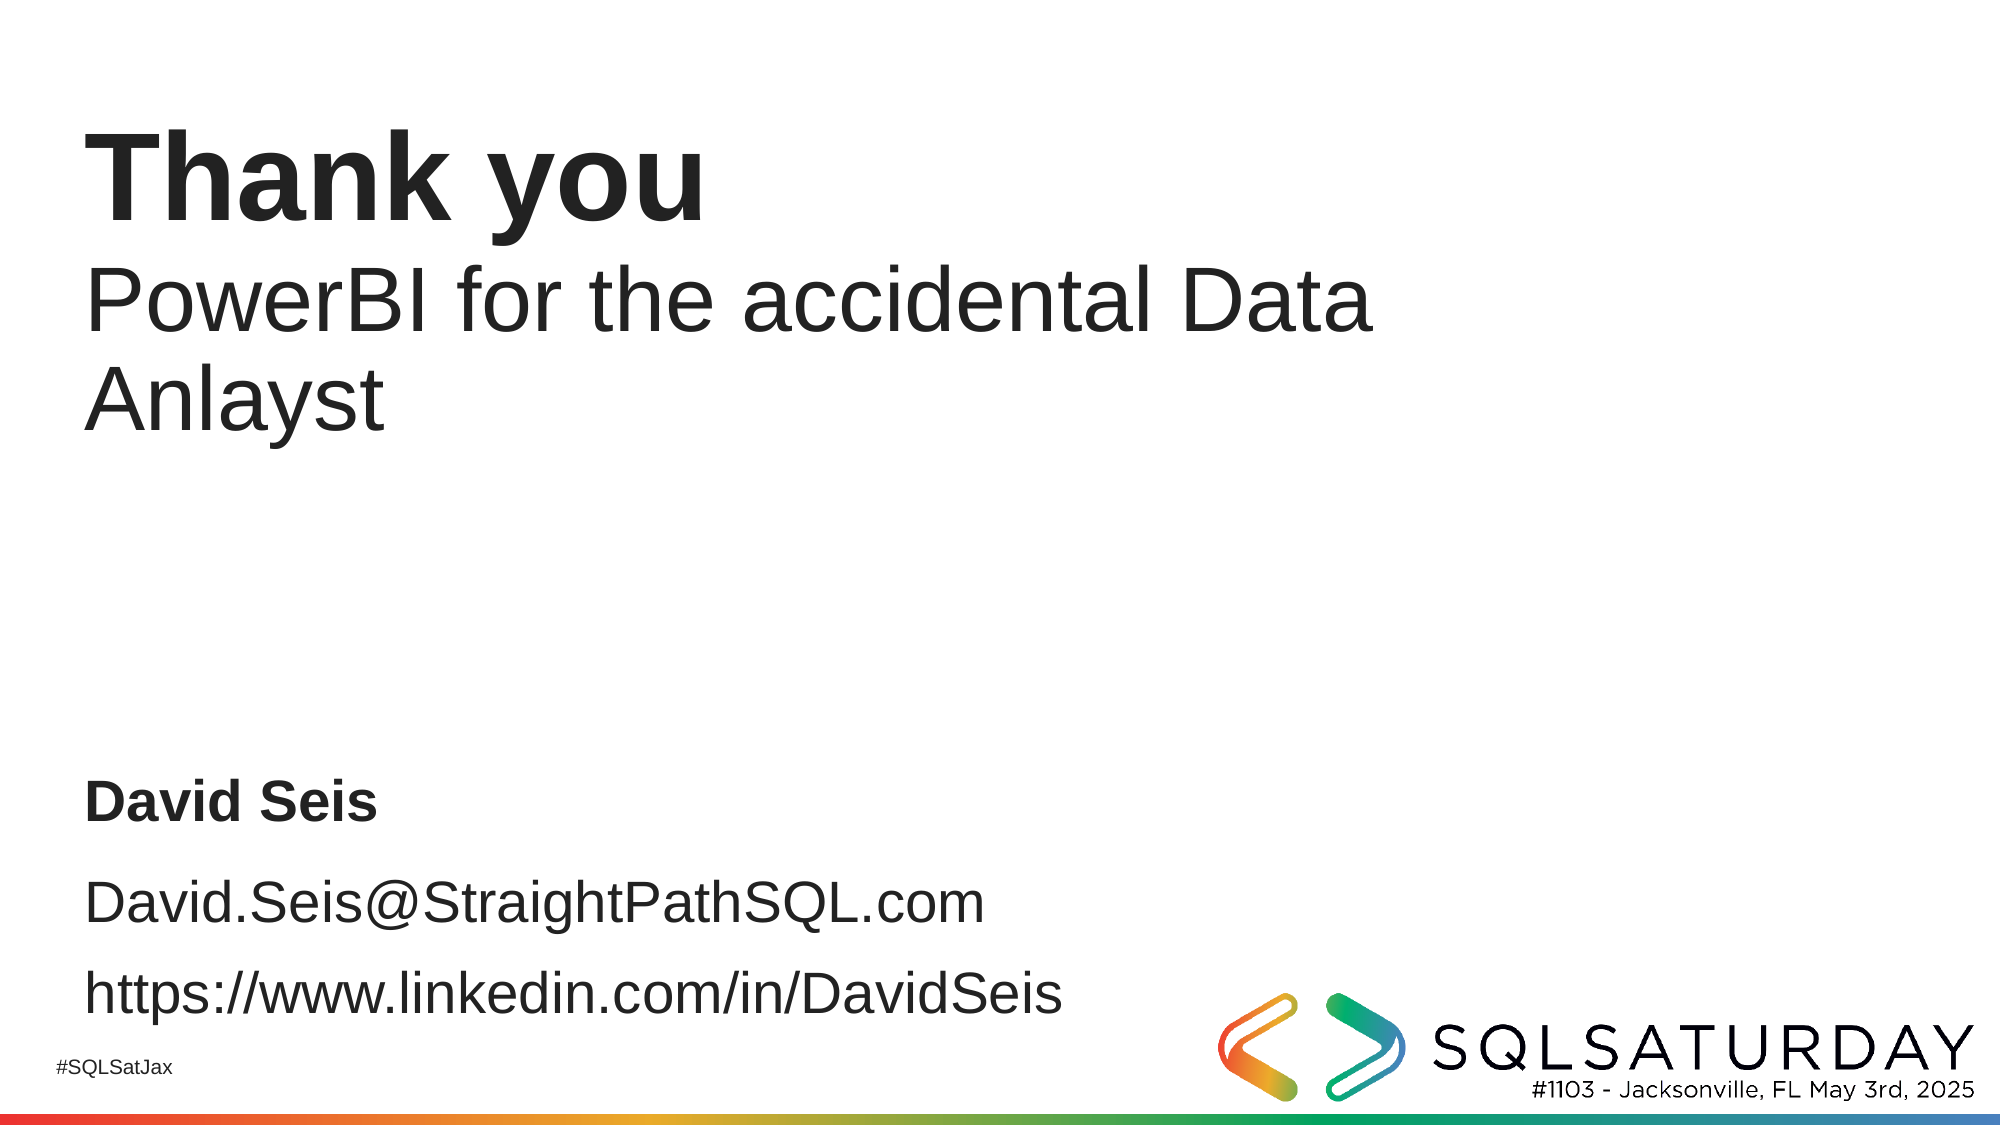

# PowerBI for the accidental Data Anlayst
David Seis
David.Seis@StraightPathSQL.com
https://www.linkedin.com/in/DavidSeis